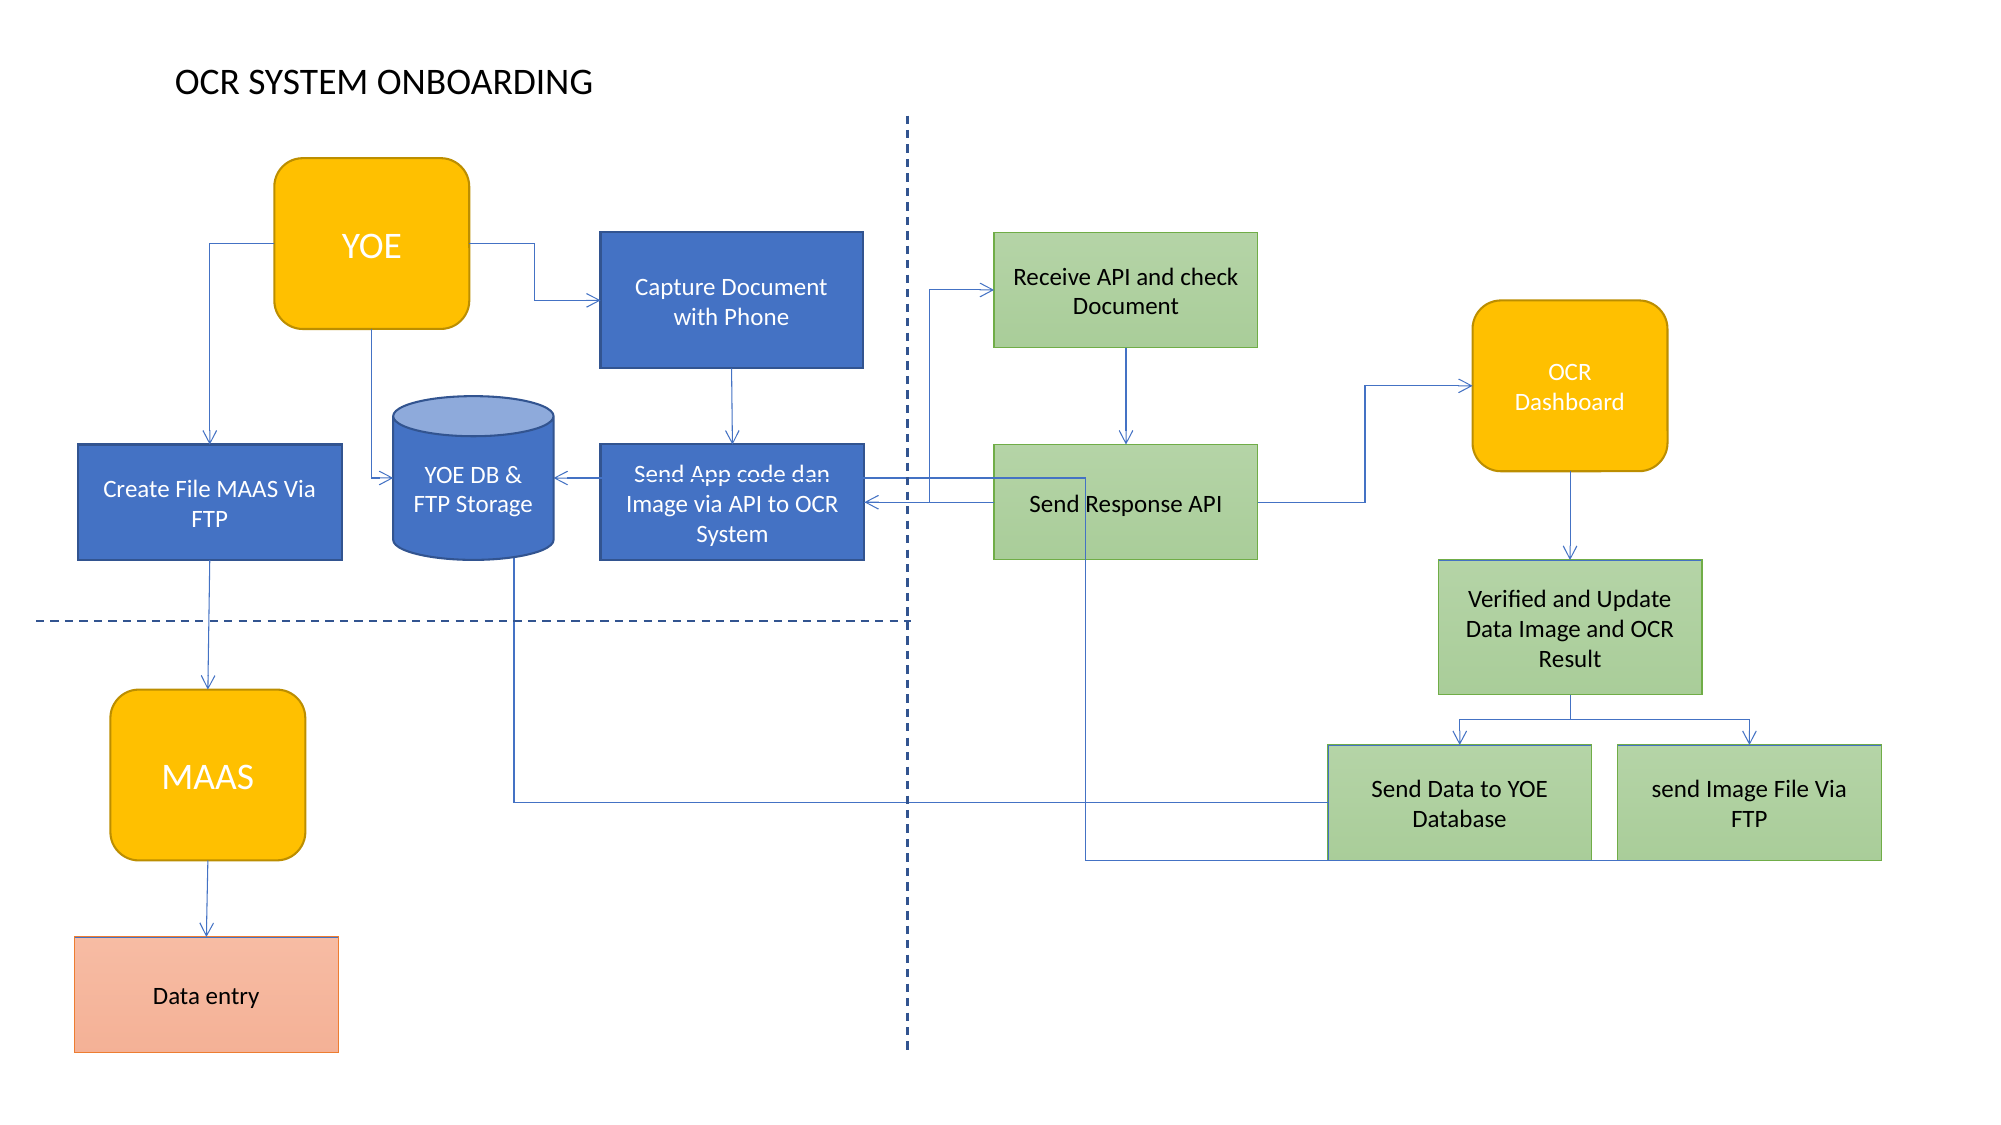

OCR SYSTEM ONBOARDING
YOE
Capture Document with Phone
Receive API and check Document
OCR Dashboard
YOE DB & FTP Storage
Send App code dan Image via API to OCR System
Send Response API
Create File MAAS Via FTP
Verified and Update Data Image and OCR Result
MAAS
Send Data to YOE Database
send Image File Via FTP
Data entry